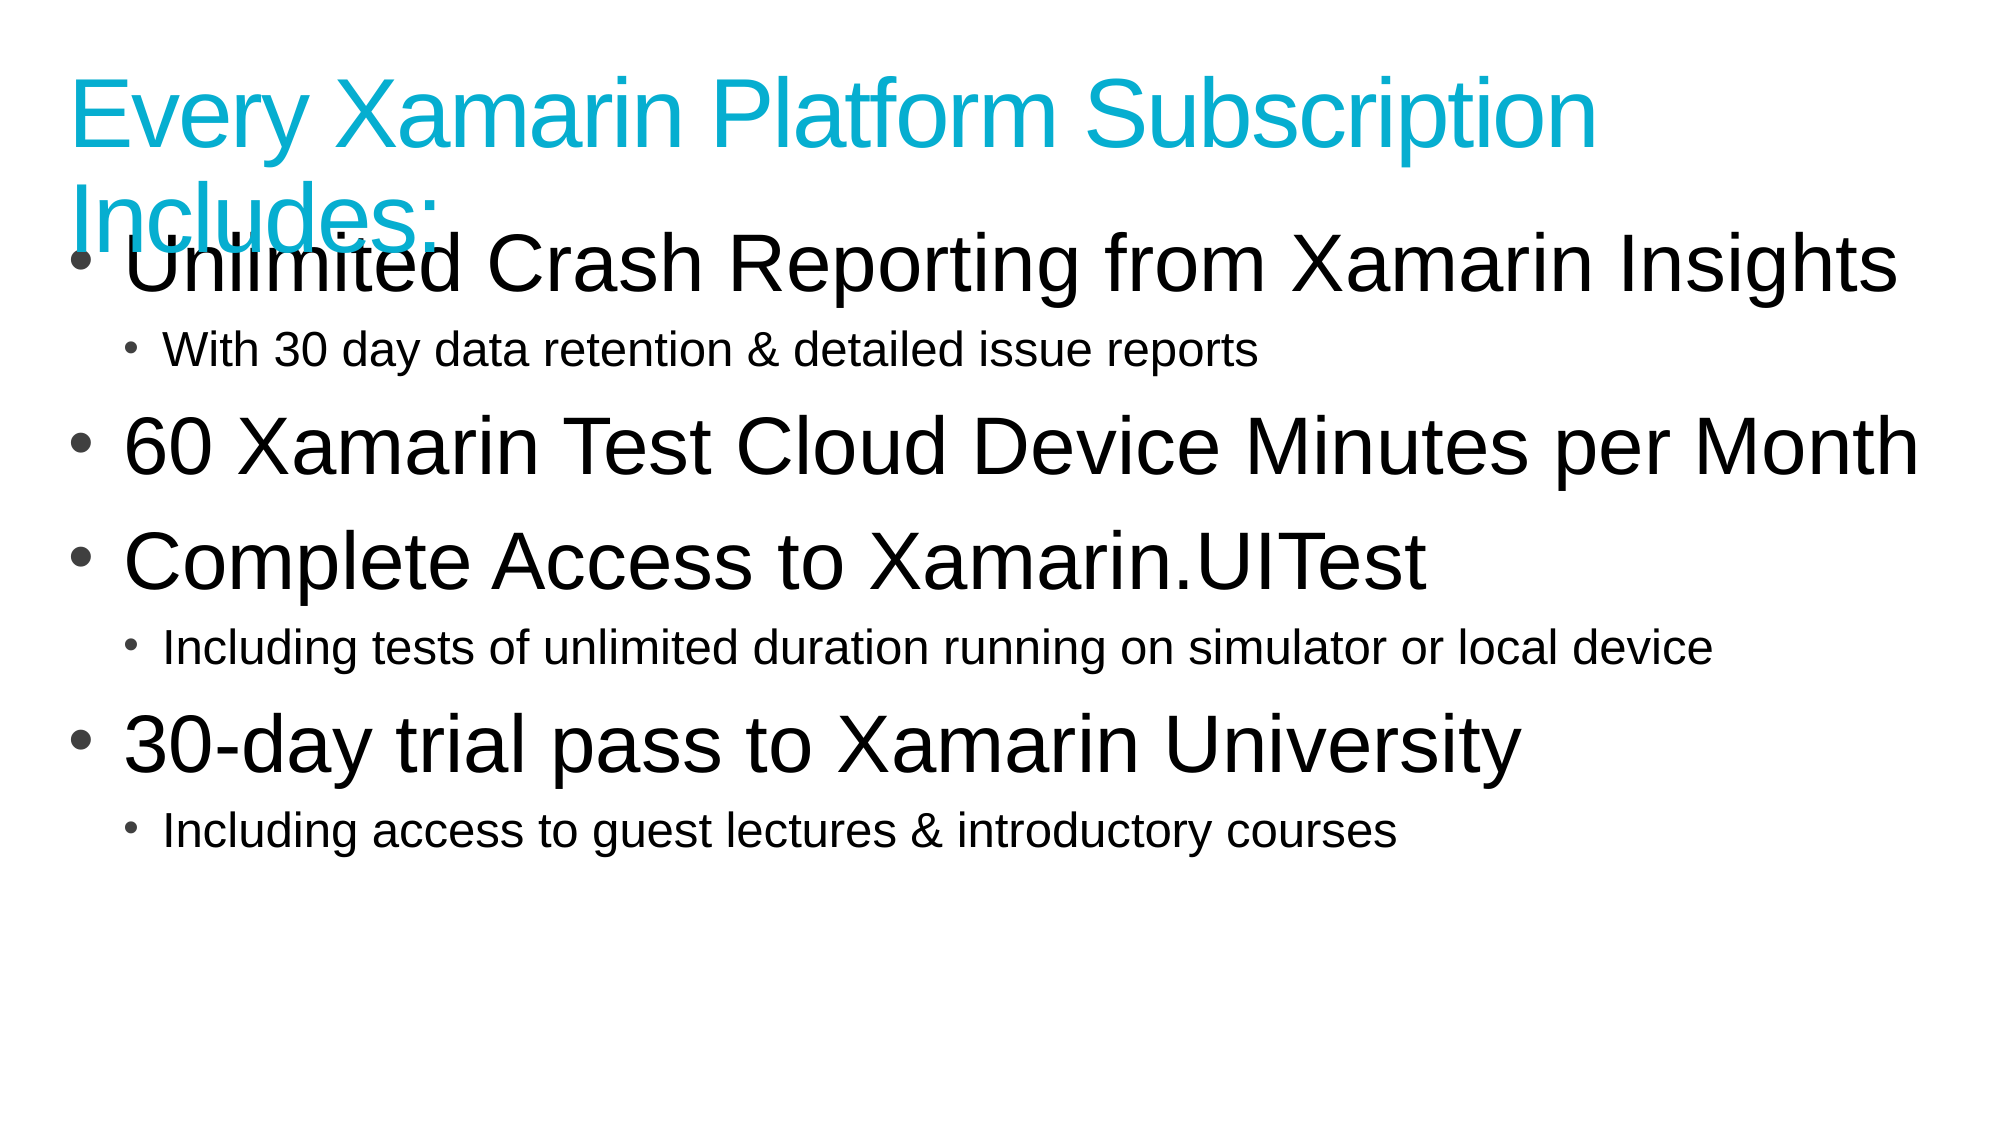

# Every Xamarin Platform Subscription Includes:
Unlimited Crash Reporting from Xamarin Insights
With 30 day data retention & detailed issue reports
60 Xamarin Test Cloud Device Minutes per Month
Complete Access to Xamarin.UITest
Including tests of unlimited duration running on simulator or local device
30-day trial pass to Xamarin University
Including access to guest lectures & introductory courses